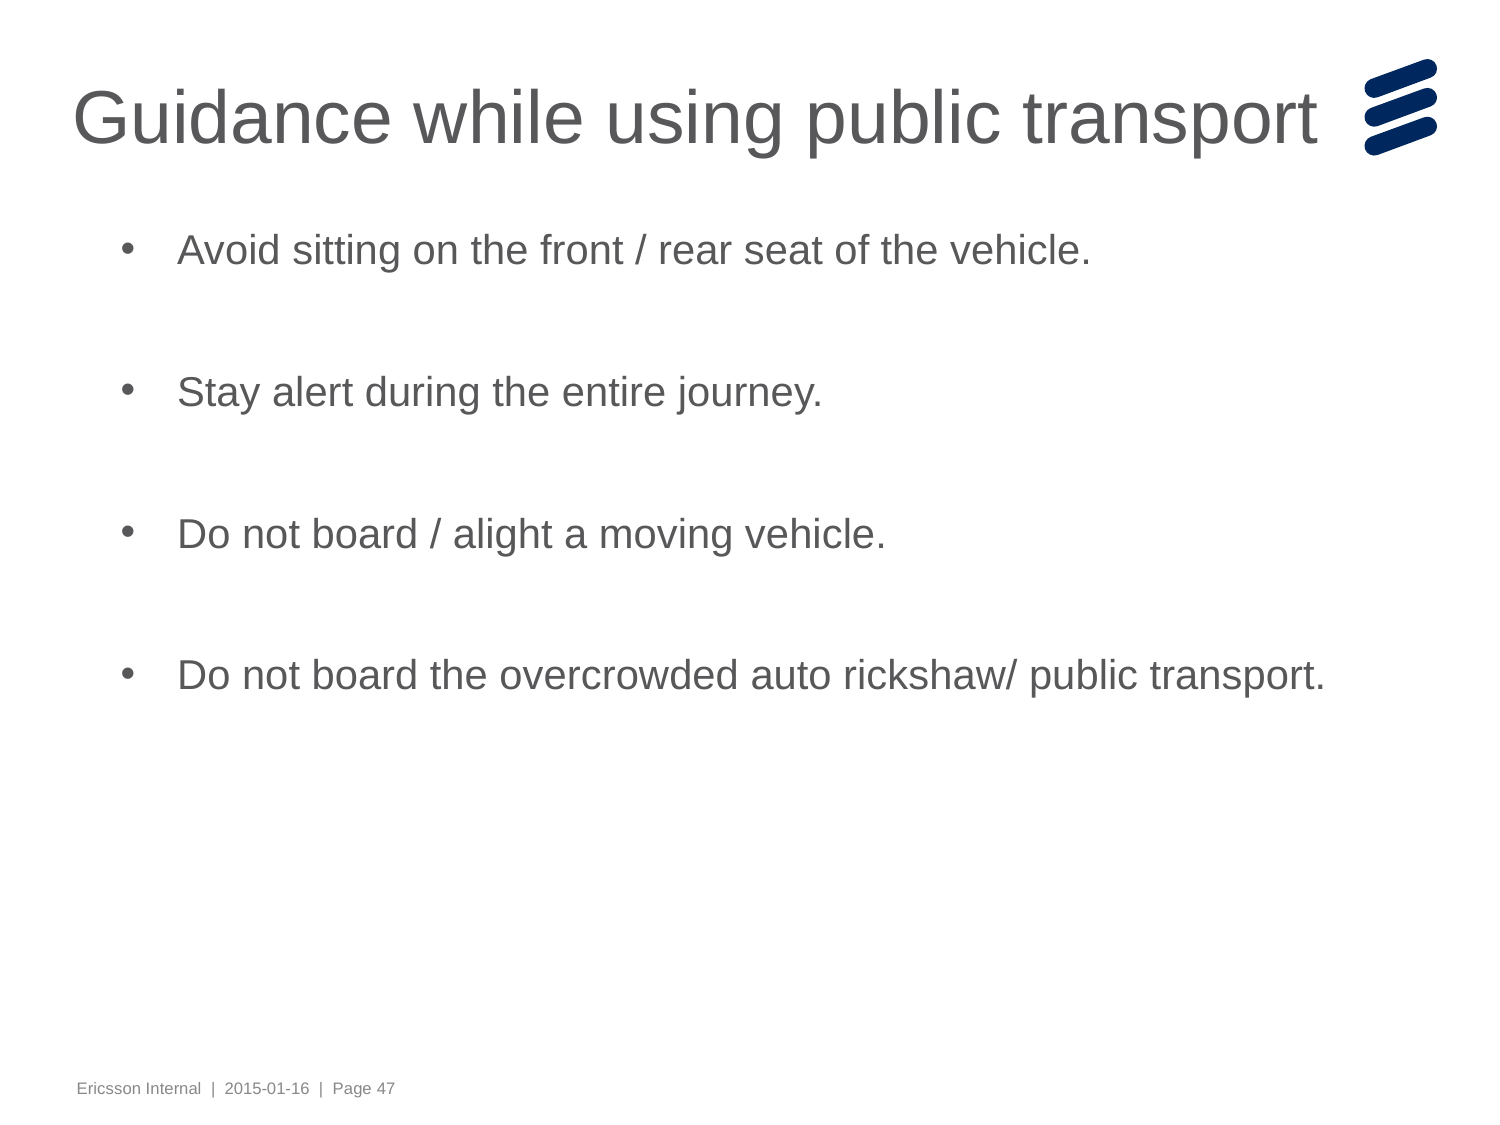

# Guidance while using public transport
Avoid sitting on the front / rear seat of the vehicle.

Stay alert during the entire journey.

Do not board / alight a moving vehicle.

Do not board the overcrowded auto rickshaw/ public transport.